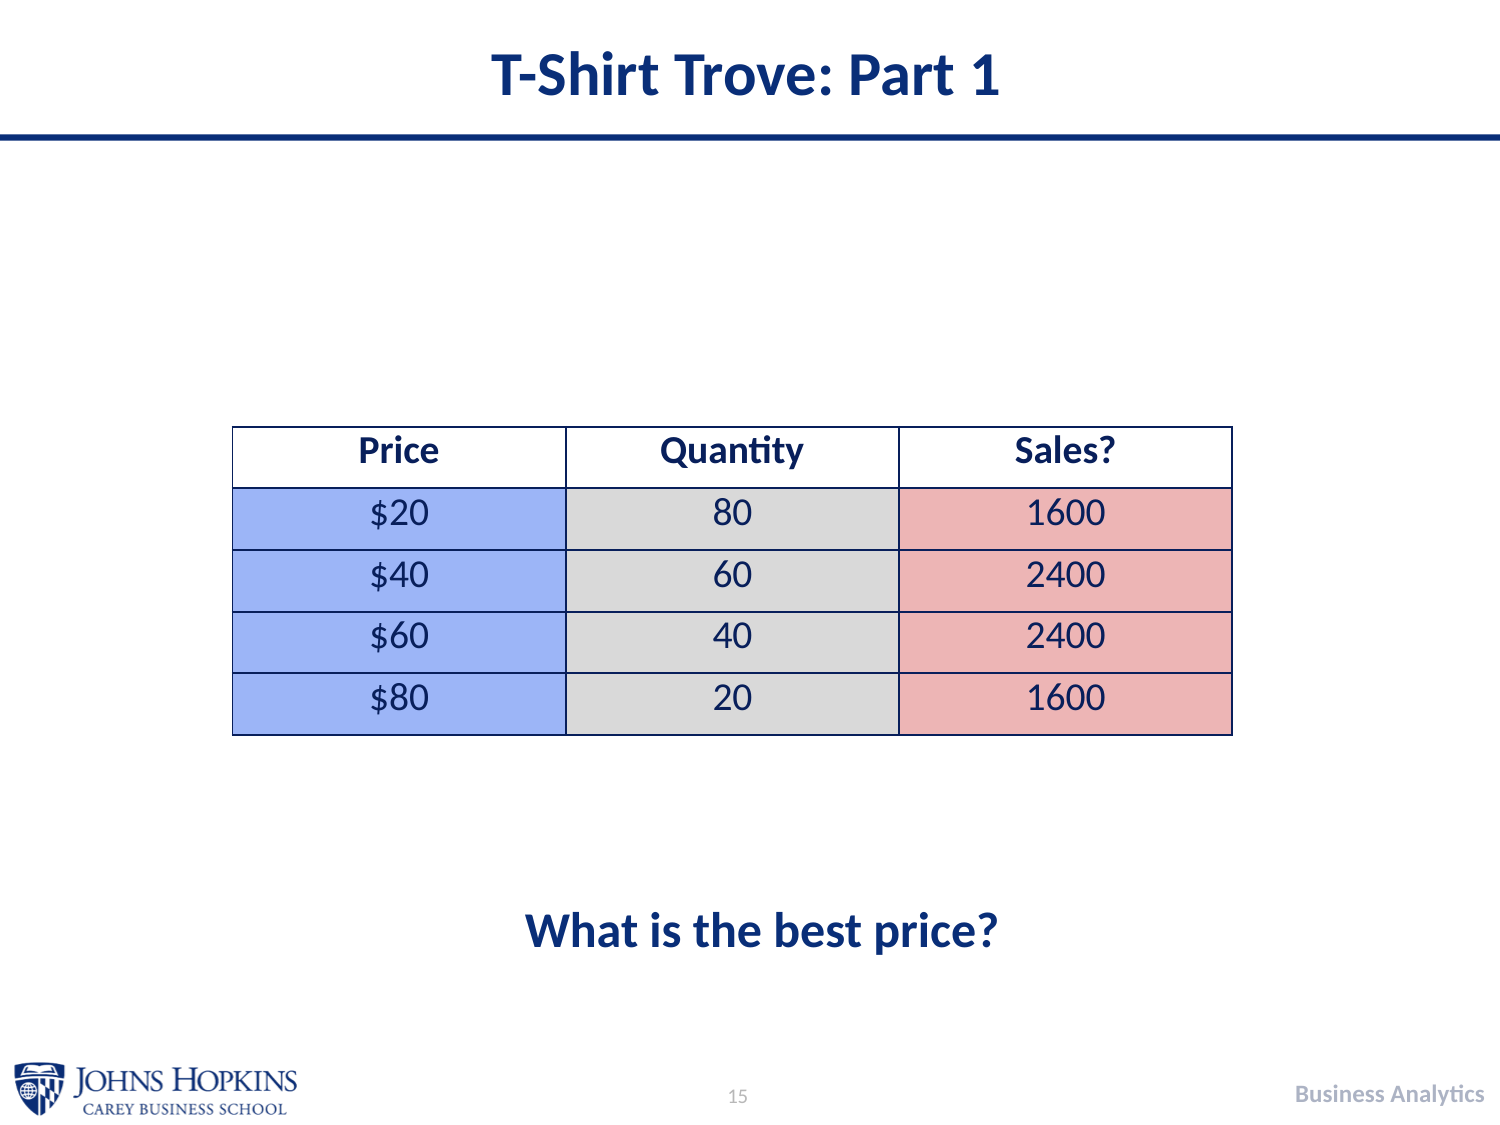

# T-Shirt Trove: Part 1
| Price | Quantity | Sales? |
| --- | --- | --- |
| $20 | 80 | 1600 |
| $40 | 60 | 2400 |
| $60 | 40 | 2400 |
| $80 | 20 | 1600 |
What is the best price?
15